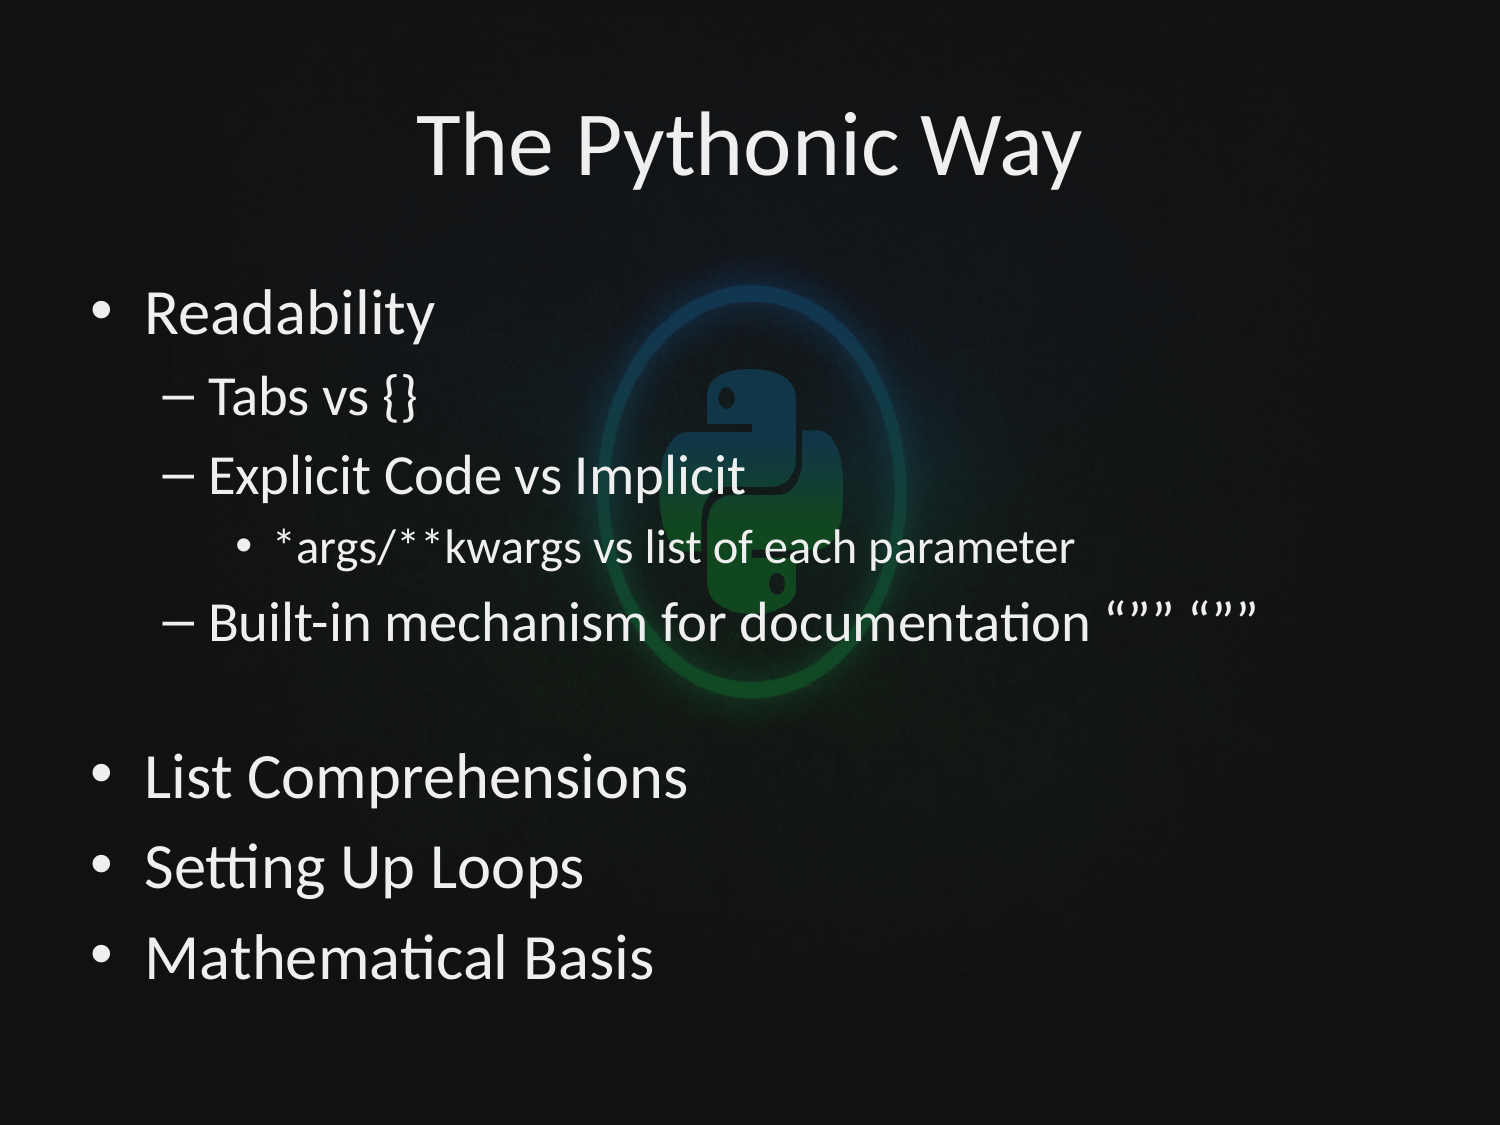

# The Pythonic Way
Readability
Tabs vs {}
Explicit Code vs Implicit
*args/**kwargs vs list of each parameter
Built-in mechanism for documentation “”” “””

List Comprehensions
Setting Up Loops
Mathematical Basis